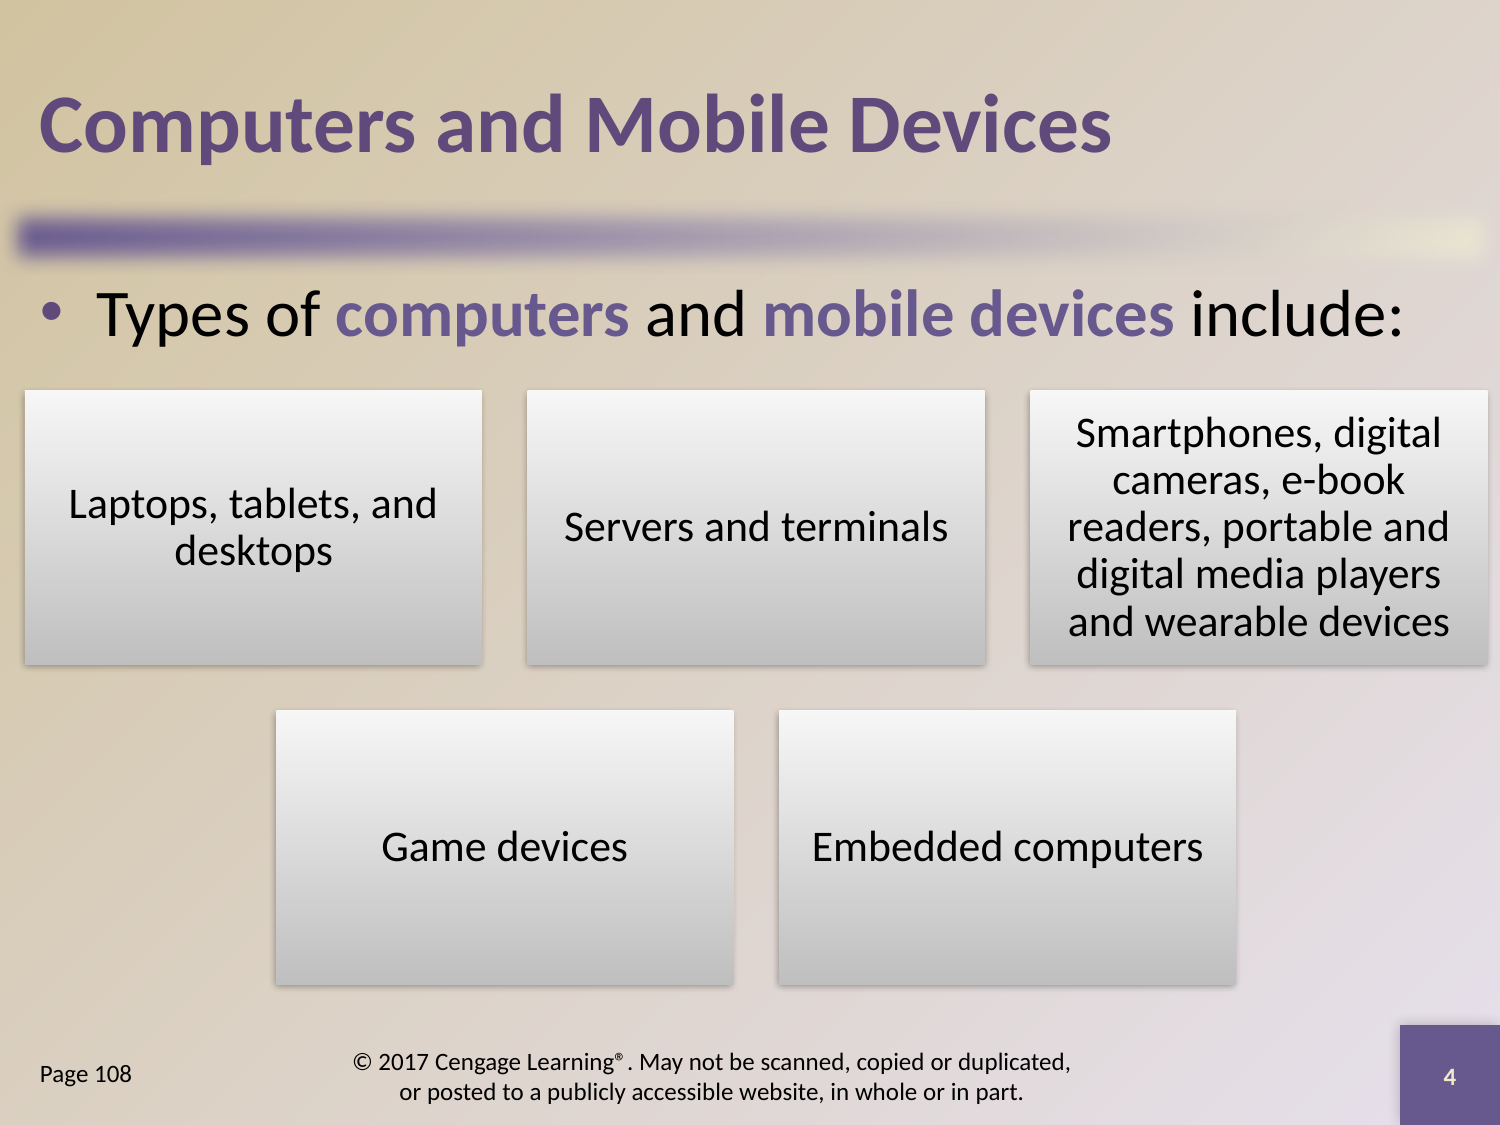

# Computers and Mobile Devices
Types of computers and mobile devices include:
Laptops, tablets, and desktops
Servers and terminals
Smartphones, digital cameras, e-book readers, portable and digital media players and wearable devices
Game devices
Embedded computers
4
© 2017 Cengage Learning®. May not be scanned, copied or duplicated, or posted to a publicly accessible website, in whole or in part.
Page 108